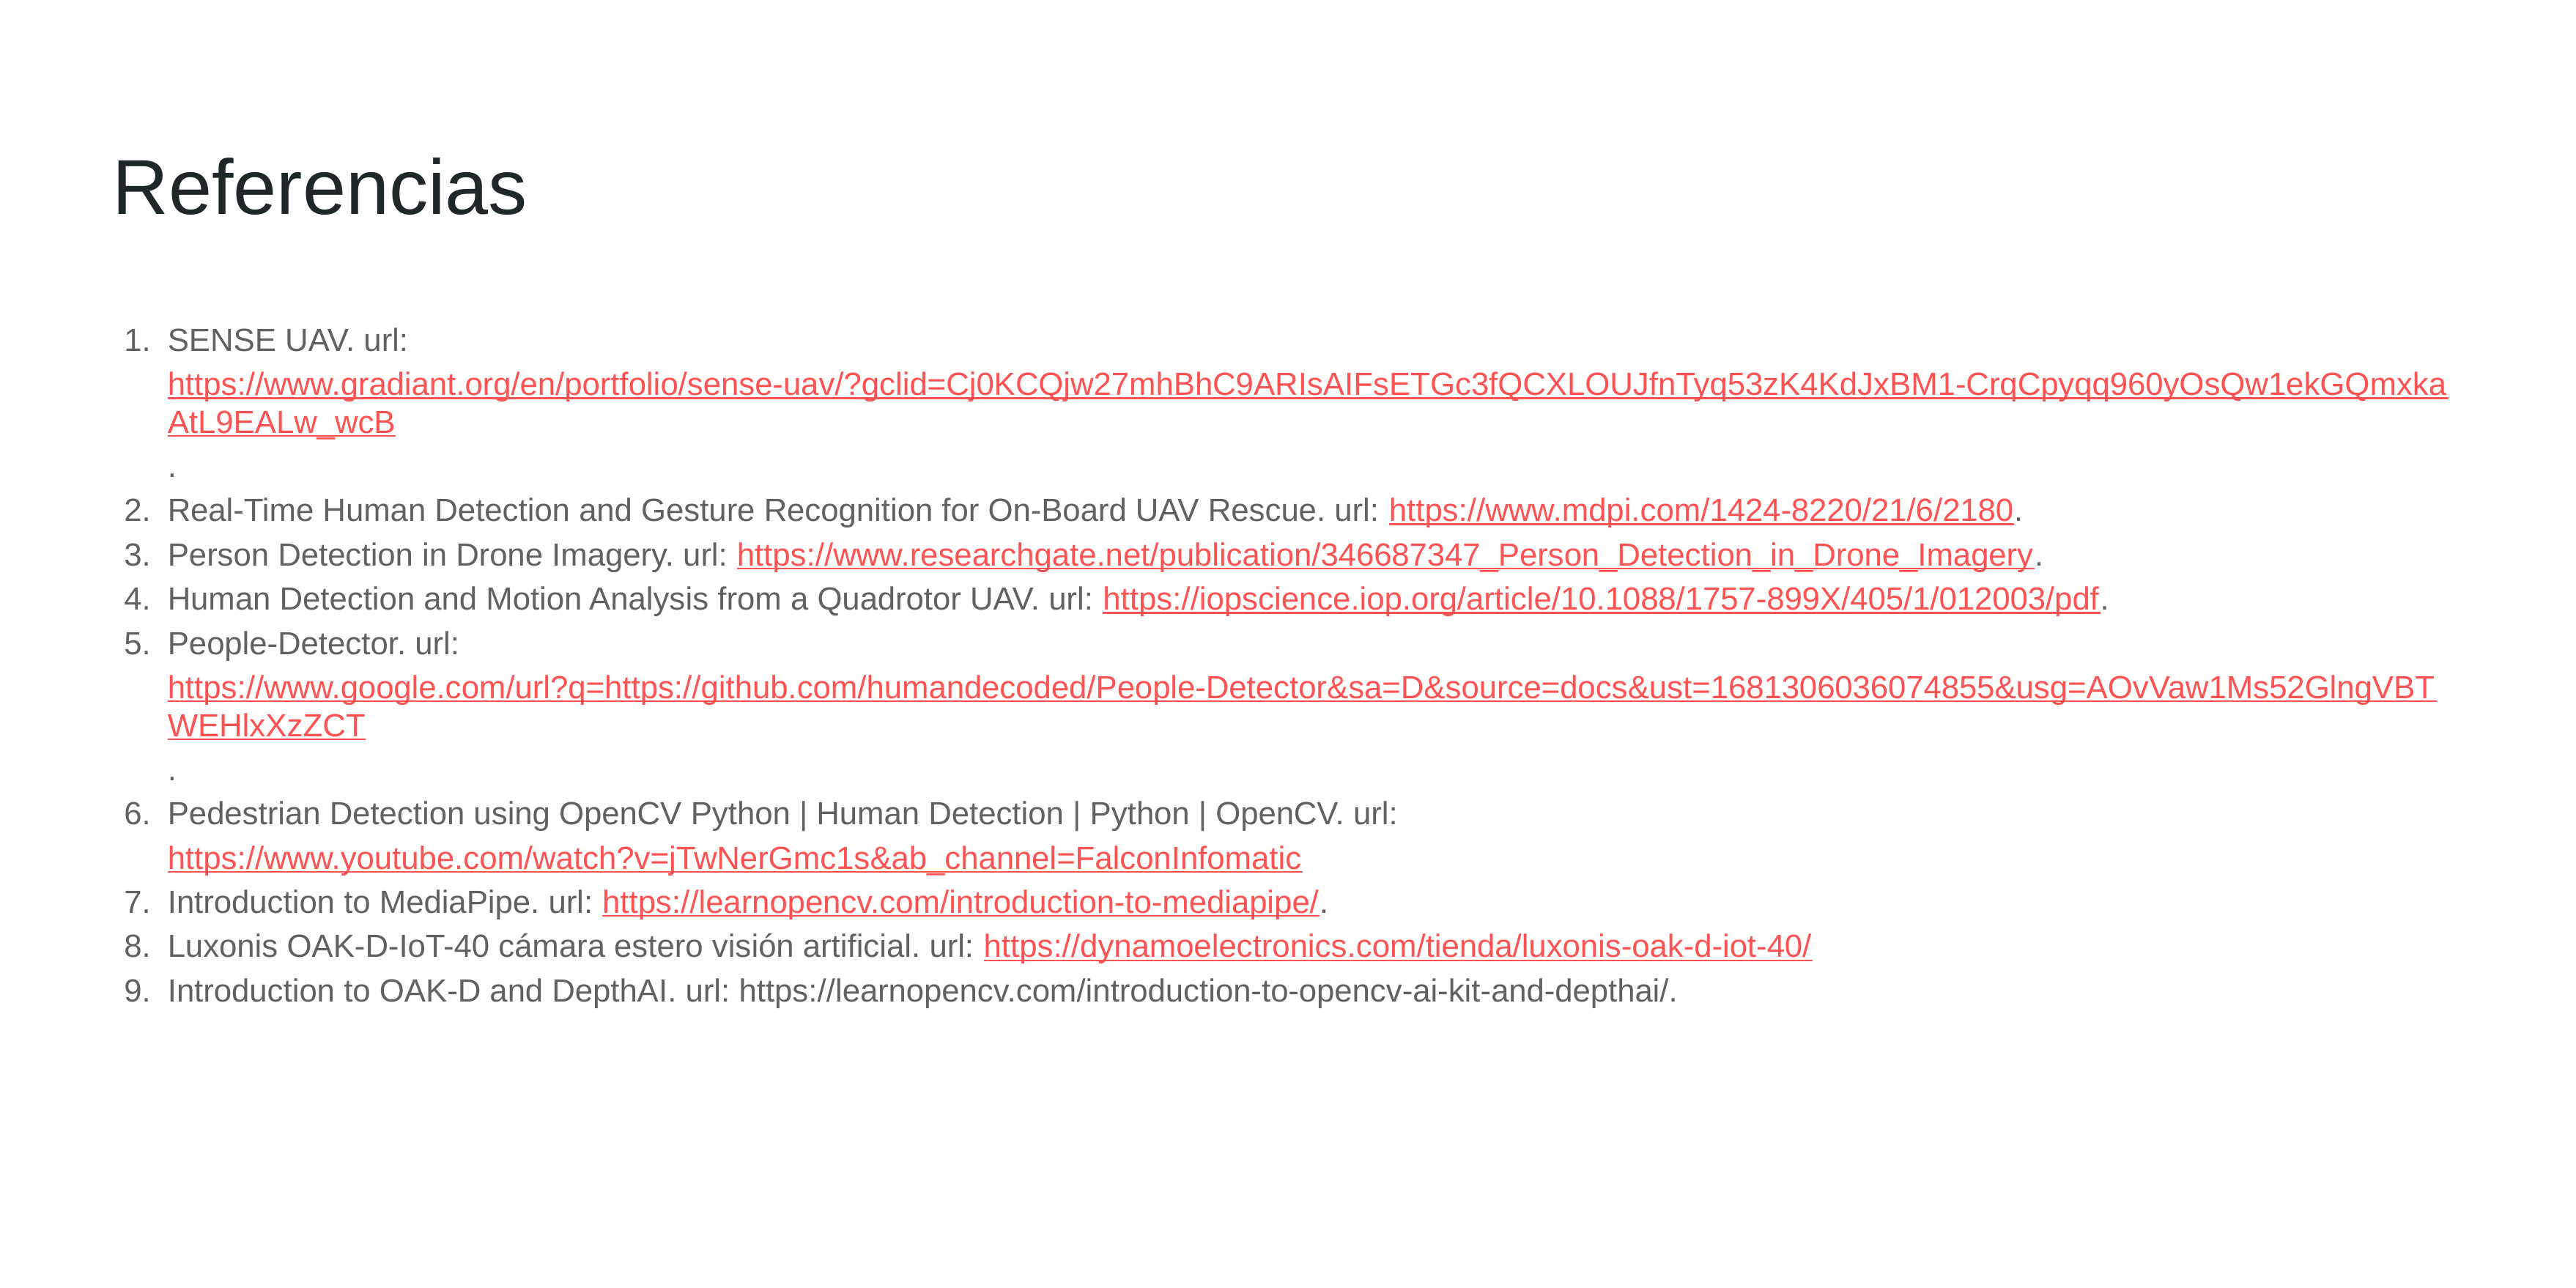

# Referencias
SENSE UAV. url: https://www.gradiant.org/en/portfolio/sense-uav/?gclid=Cj0KCQjw27mhBhC9ARIsAIFsETGc3fQCXLOUJfnTyq53zK4KdJxBM1-CrqCpyqq960yOsQw1ekGQmxkaAtL9EALw_wcB.
Real-Time Human Detection and Gesture Recognition for On-Board UAV Rescue. url: https://www.mdpi.com/1424-8220/21/6/2180.
Person Detection in Drone Imagery. url: https://www.researchgate.net/publication/346687347_Person_Detection_in_Drone_Imagery.
Human Detection and Motion Analysis from a Quadrotor UAV. url: https://iopscience.iop.org/article/10.1088/1757-899X/405/1/012003/pdf.
People-Detector. url: https://www.google.com/url?q=https://github.com/humandecoded/People-Detector&sa=D&source=docs&ust=1681306036074855&usg=AOvVaw1Ms52GlngVBTWEHlxXzZCT.
Pedestrian Detection using OpenCV Python | Human Detection | Python | OpenCV. url: https://www.youtube.com/watch?v=jTwNerGmc1s&ab_channel=FalconInfomatic
Introduction to MediaPipe. url: https://learnopencv.com/introduction-to-mediapipe/.
Luxonis OAK-D-IoT-40 cámara estero visión artificial. url: https://dynamoelectronics.com/tienda/luxonis-oak-d-iot-40/
Introduction to OAK-D and DepthAI. url: https://learnopencv.com/introduction-to-opencv-ai-kit-and-depthai/.